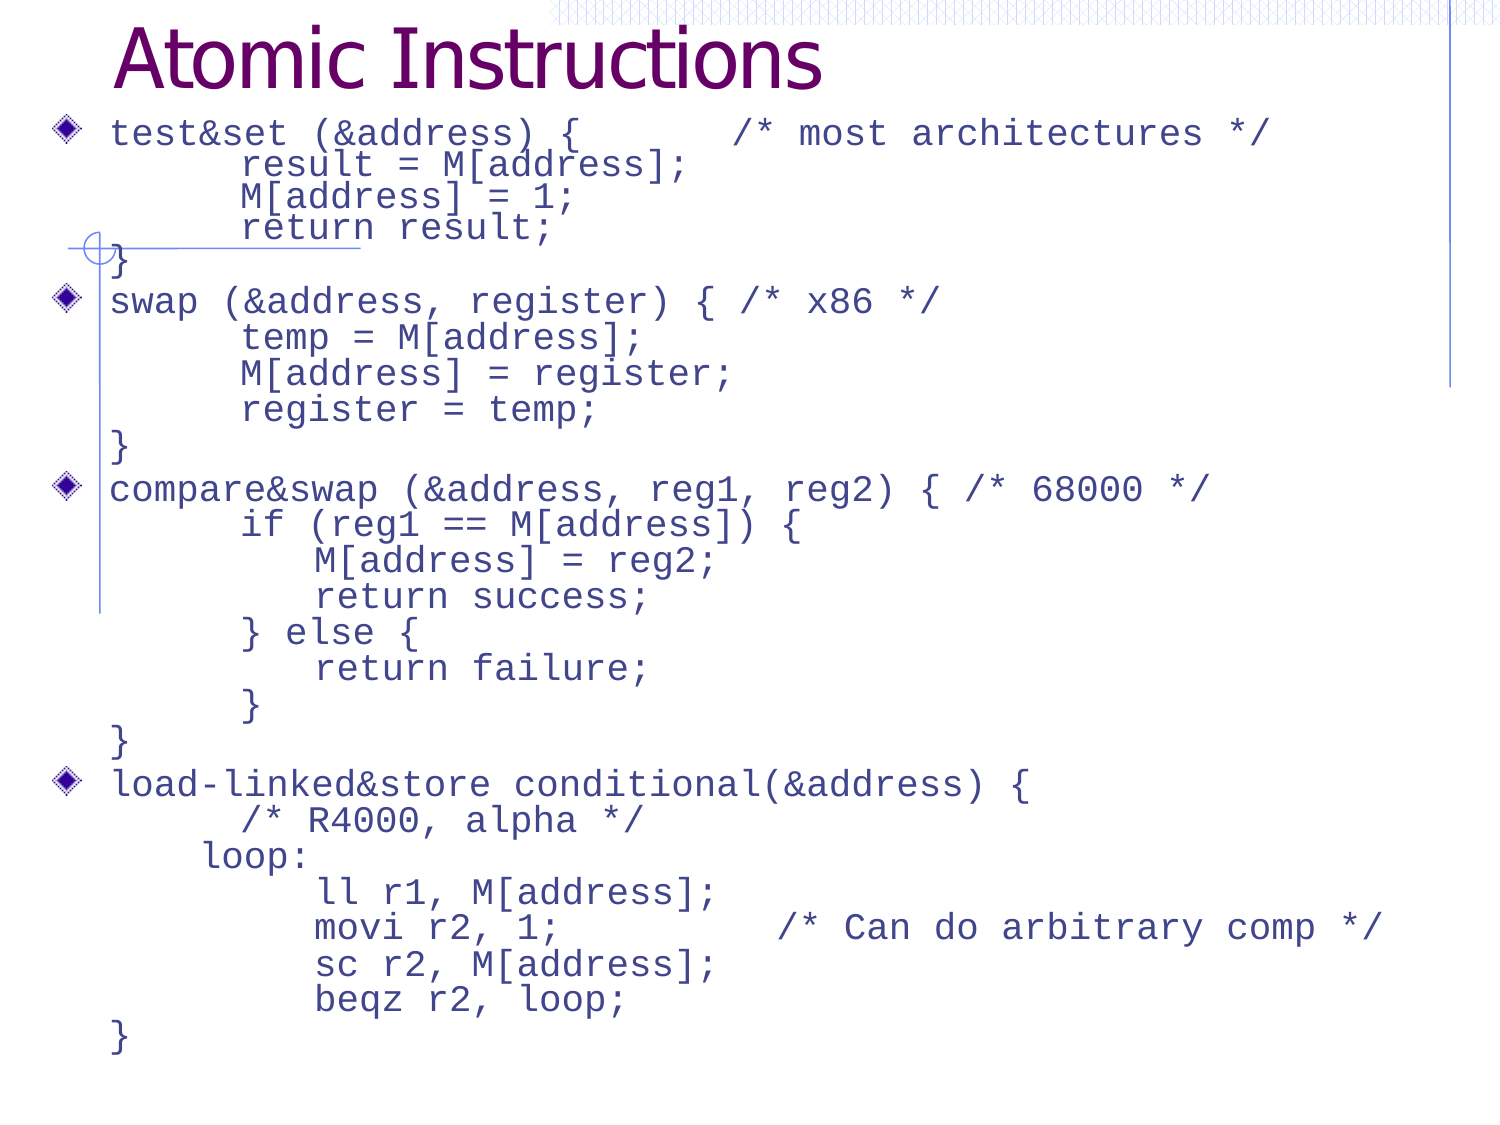

# Atomic Instructions
test&set (&address) {	 /* most architectures */
	result = M[address];
	M[address] = 1;
	return result;
}
swap (&address, register) { /* x86 */
 	temp = M[address];
	M[address] = register;
	register = temp;
}
compare&swap (&address, reg1, reg2) { /* 68000 */
	if (reg1 == M[address]) {
		M[address] = reg2;
		return success;
	} else {
		return failure;
	}
}
load-linked&store conditional(&address) {
	/* R4000, alpha */
    loop:
		ll r1, M[address];
		movi r2, 1;	   /* Can do arbitrary comp */
		sc r2, M[address];
		beqz r2, loop;
}